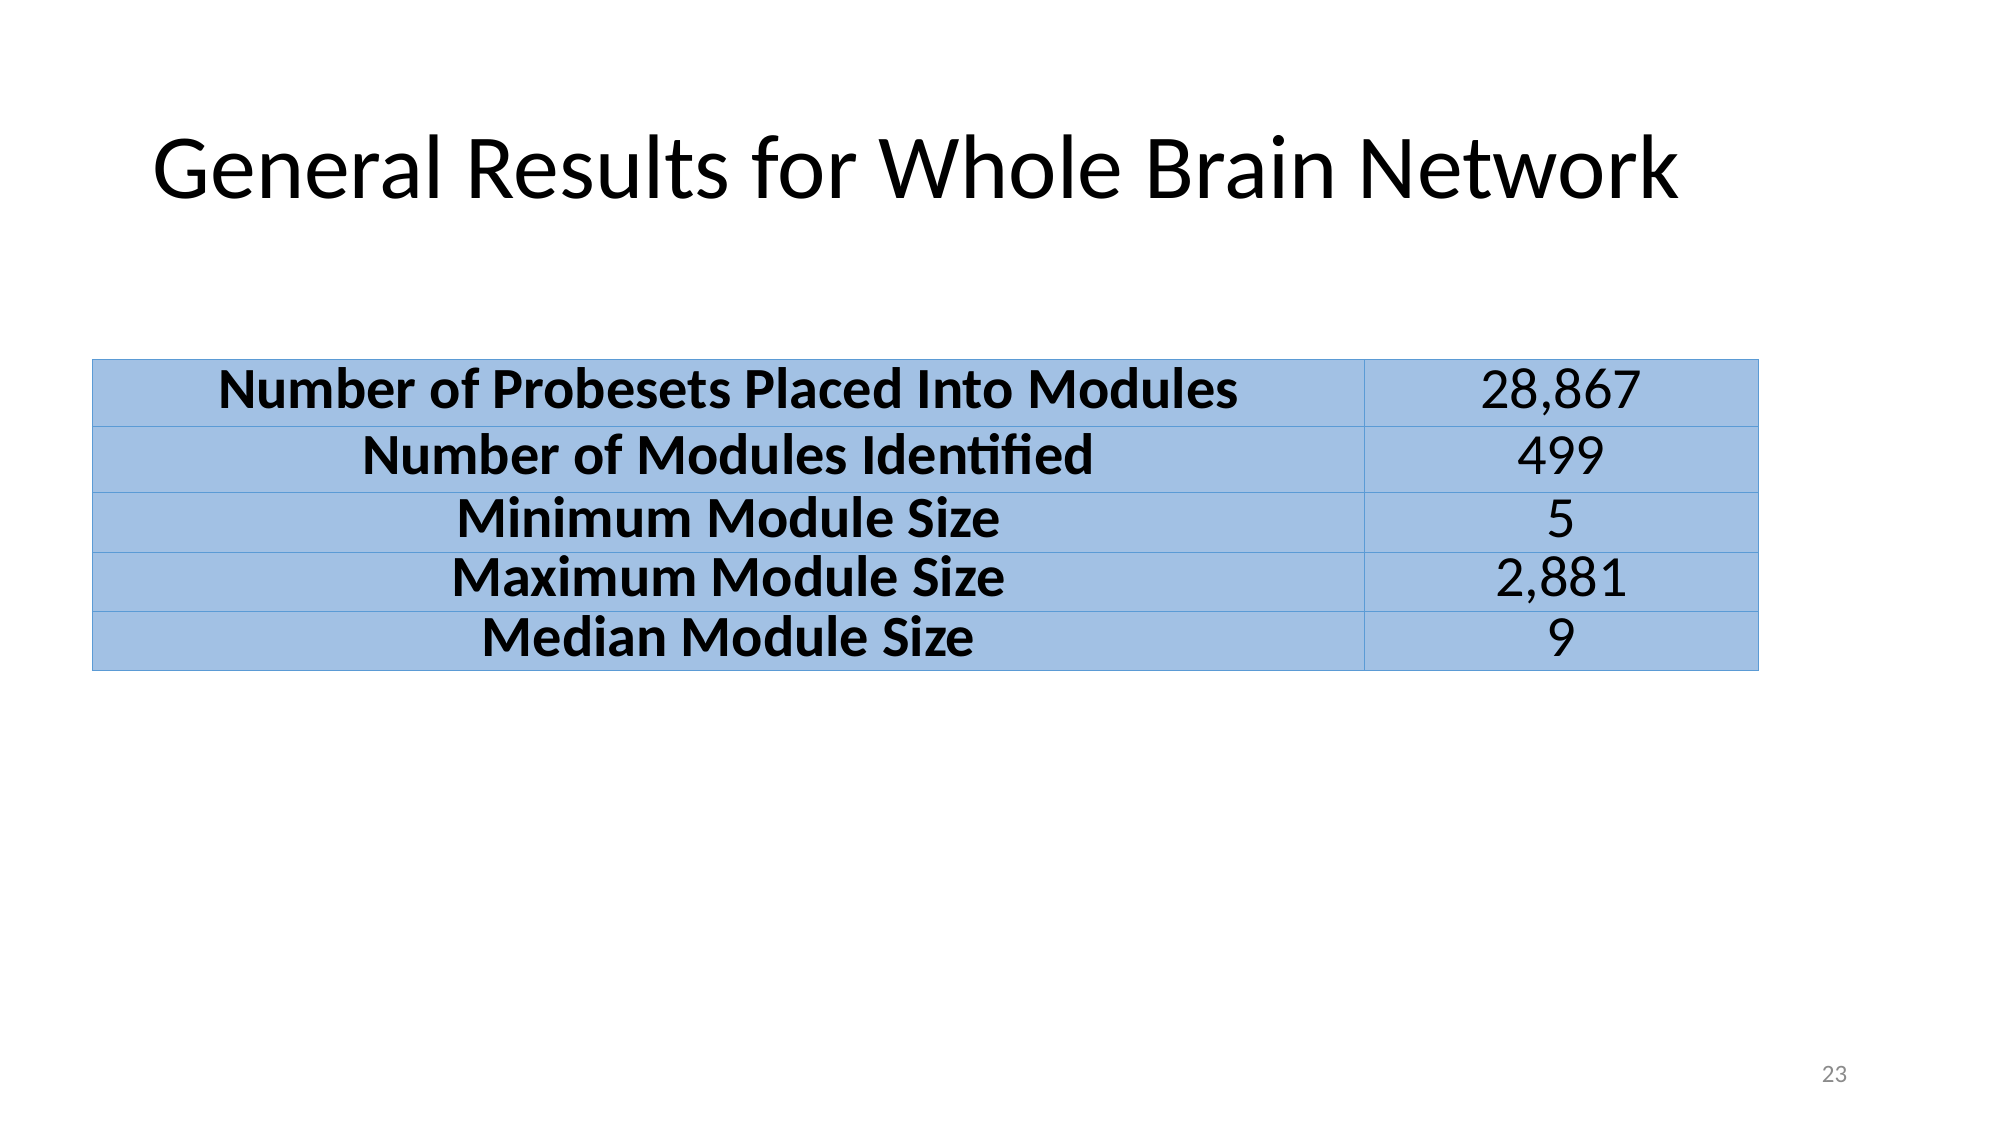

# General Results for Whole Brain Network
| Number of Probesets Placed Into Modules | 28,867 |
| --- | --- |
| Number of Modules Identified | 499 |
| Minimum Module Size | 5 |
| Maximum Module Size | 2,881 |
| Median Module Size | 9 |
23